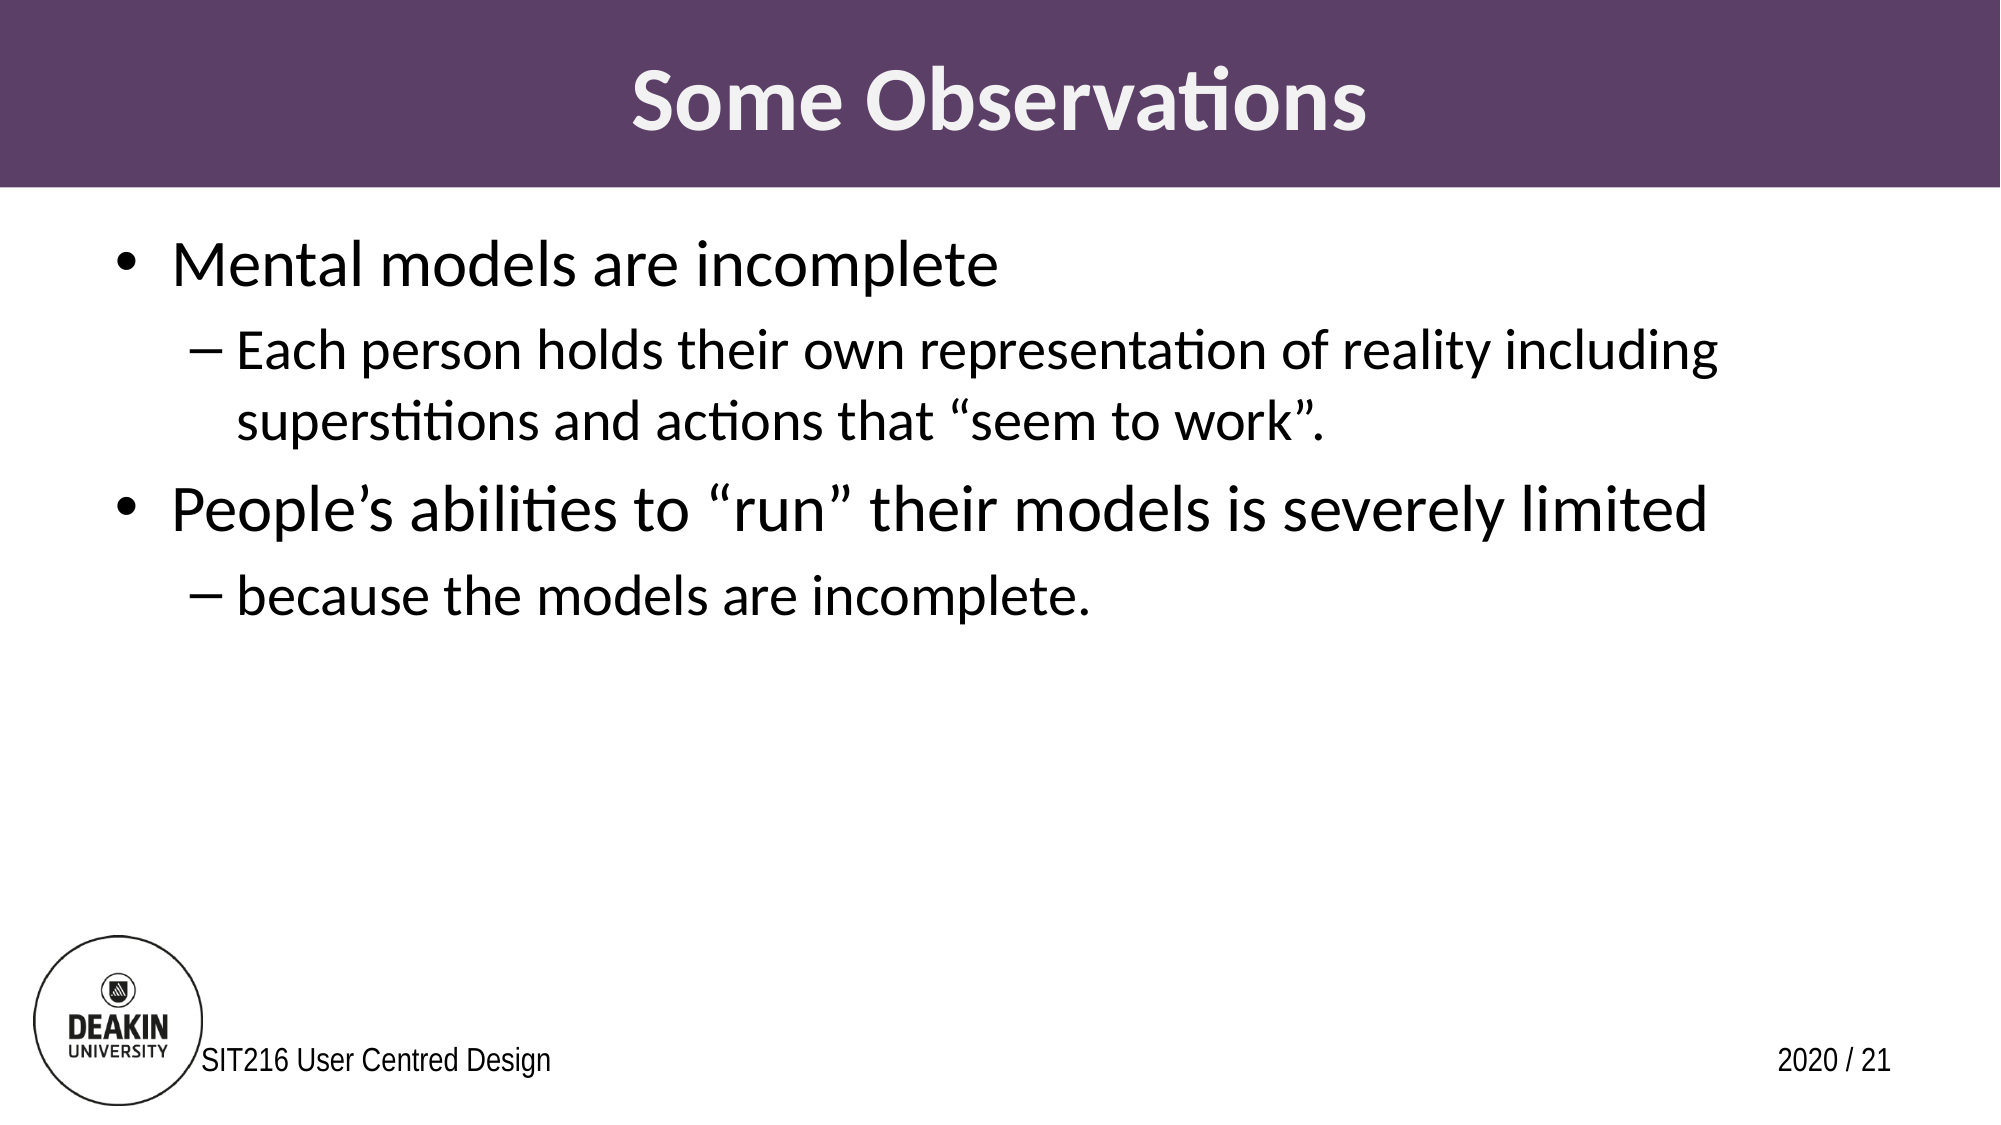

# Some Observations
Mental models are incomplete
Each person holds their own representation of reality including superstitions and actions that “seem to work”.
People’s abilities to “run” their models is severely limited
because the models are incomplete.